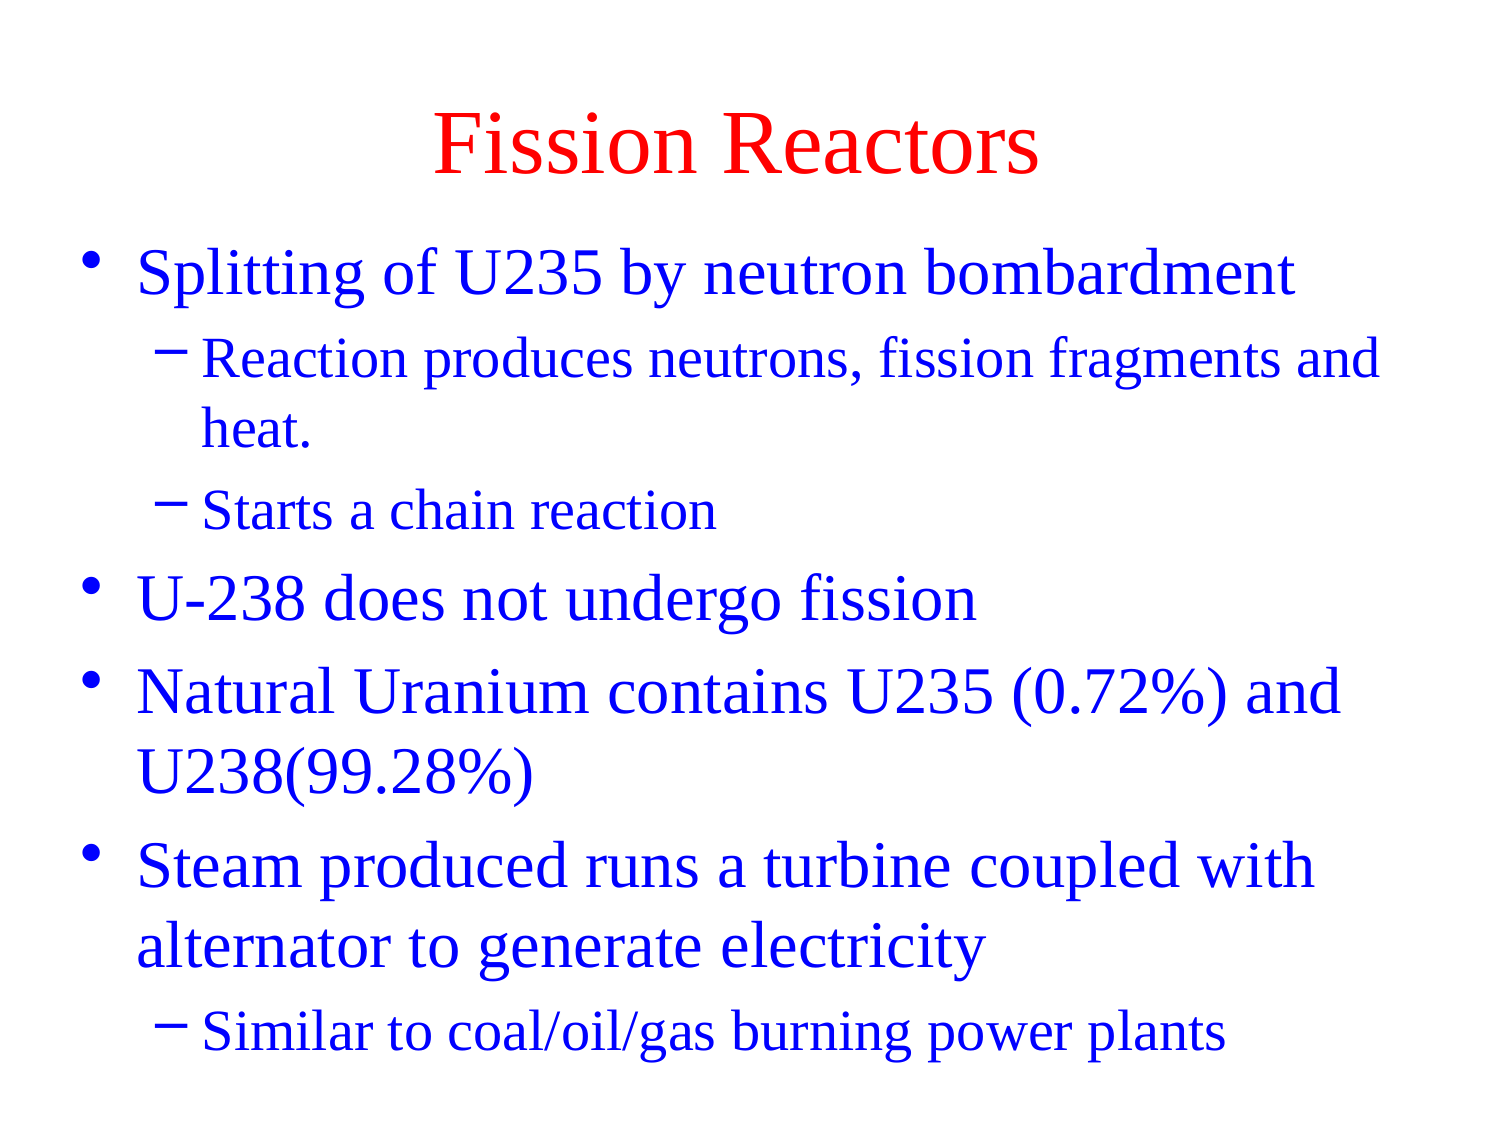

# Fission Reactors
Splitting of U235 by neutron bombardment
Reaction produces neutrons, fission fragments and heat.
Starts a chain reaction
U-238 does not undergo fission
Natural Uranium contains U235 (0.72%) and U238(99.28%)
Steam produced runs a turbine coupled with alternator to generate electricity
Similar to coal/oil/gas burning power plants